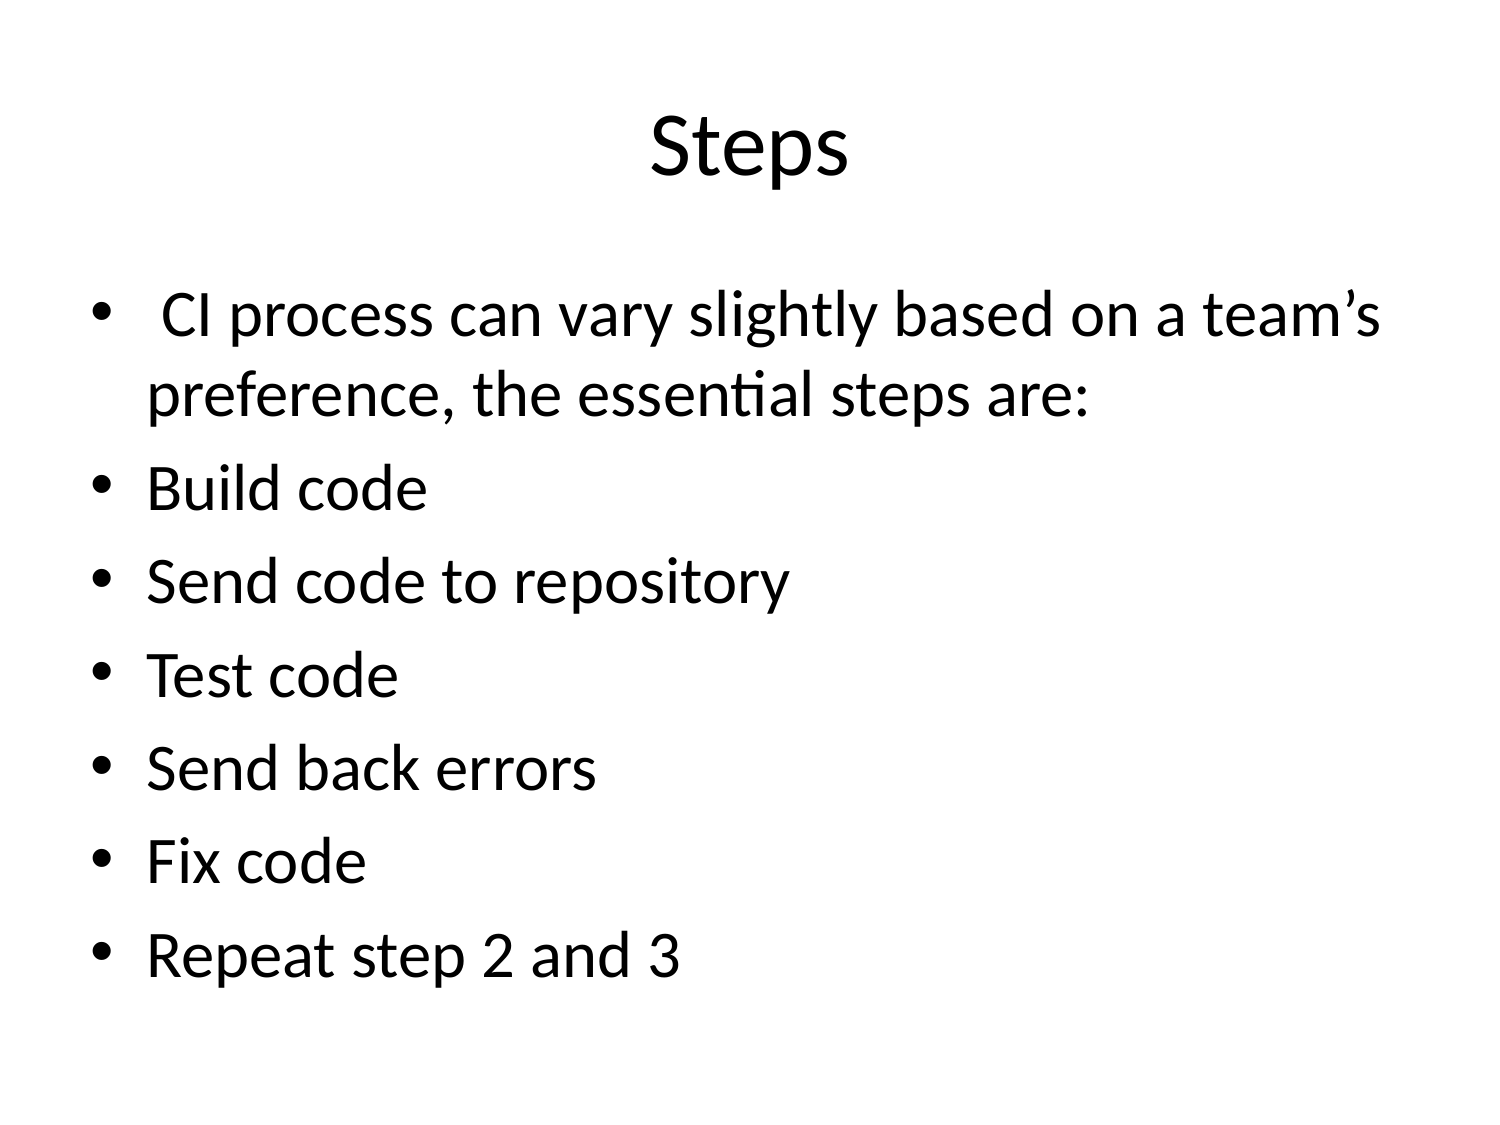

# Steps
 CI process can vary slightly based on a team’s preference, the essential steps are:
Build code
Send code to repository
Test code
Send back errors
Fix code
Repeat step 2 and 3